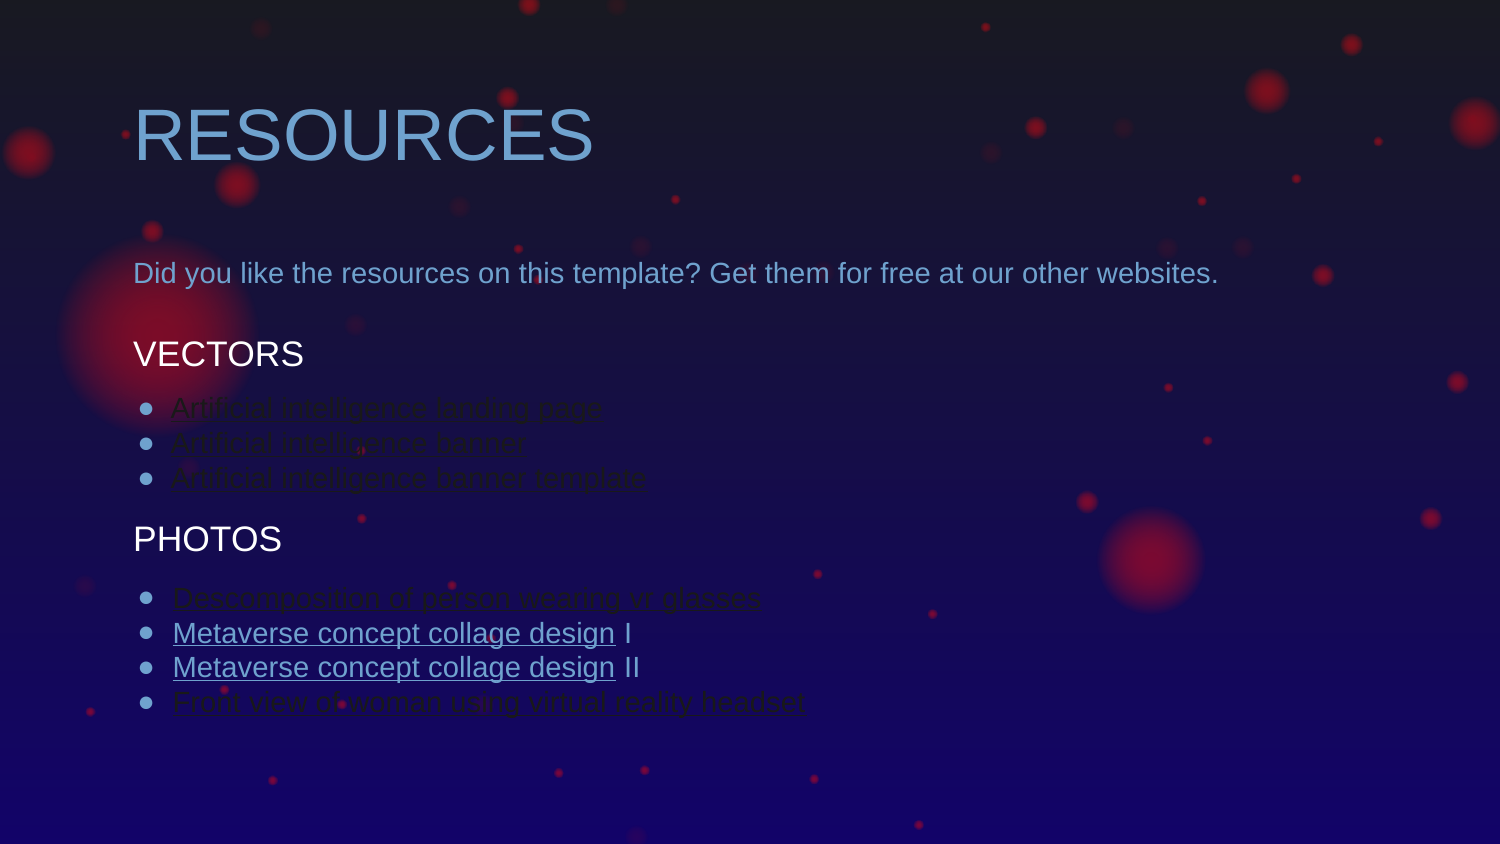

# RESOURCES
Did you like the resources on this template? Get them for free at our other websites.

VECTORS
Artificial intelligence landing page
Artificial intelligence banner
Artificial intelligence banner template
PHOTOS
Descomposition of person wearing vr glasses
Metaverse concept collage design I
Metaverse concept collage design II
Front view of woman using virtual reality headset